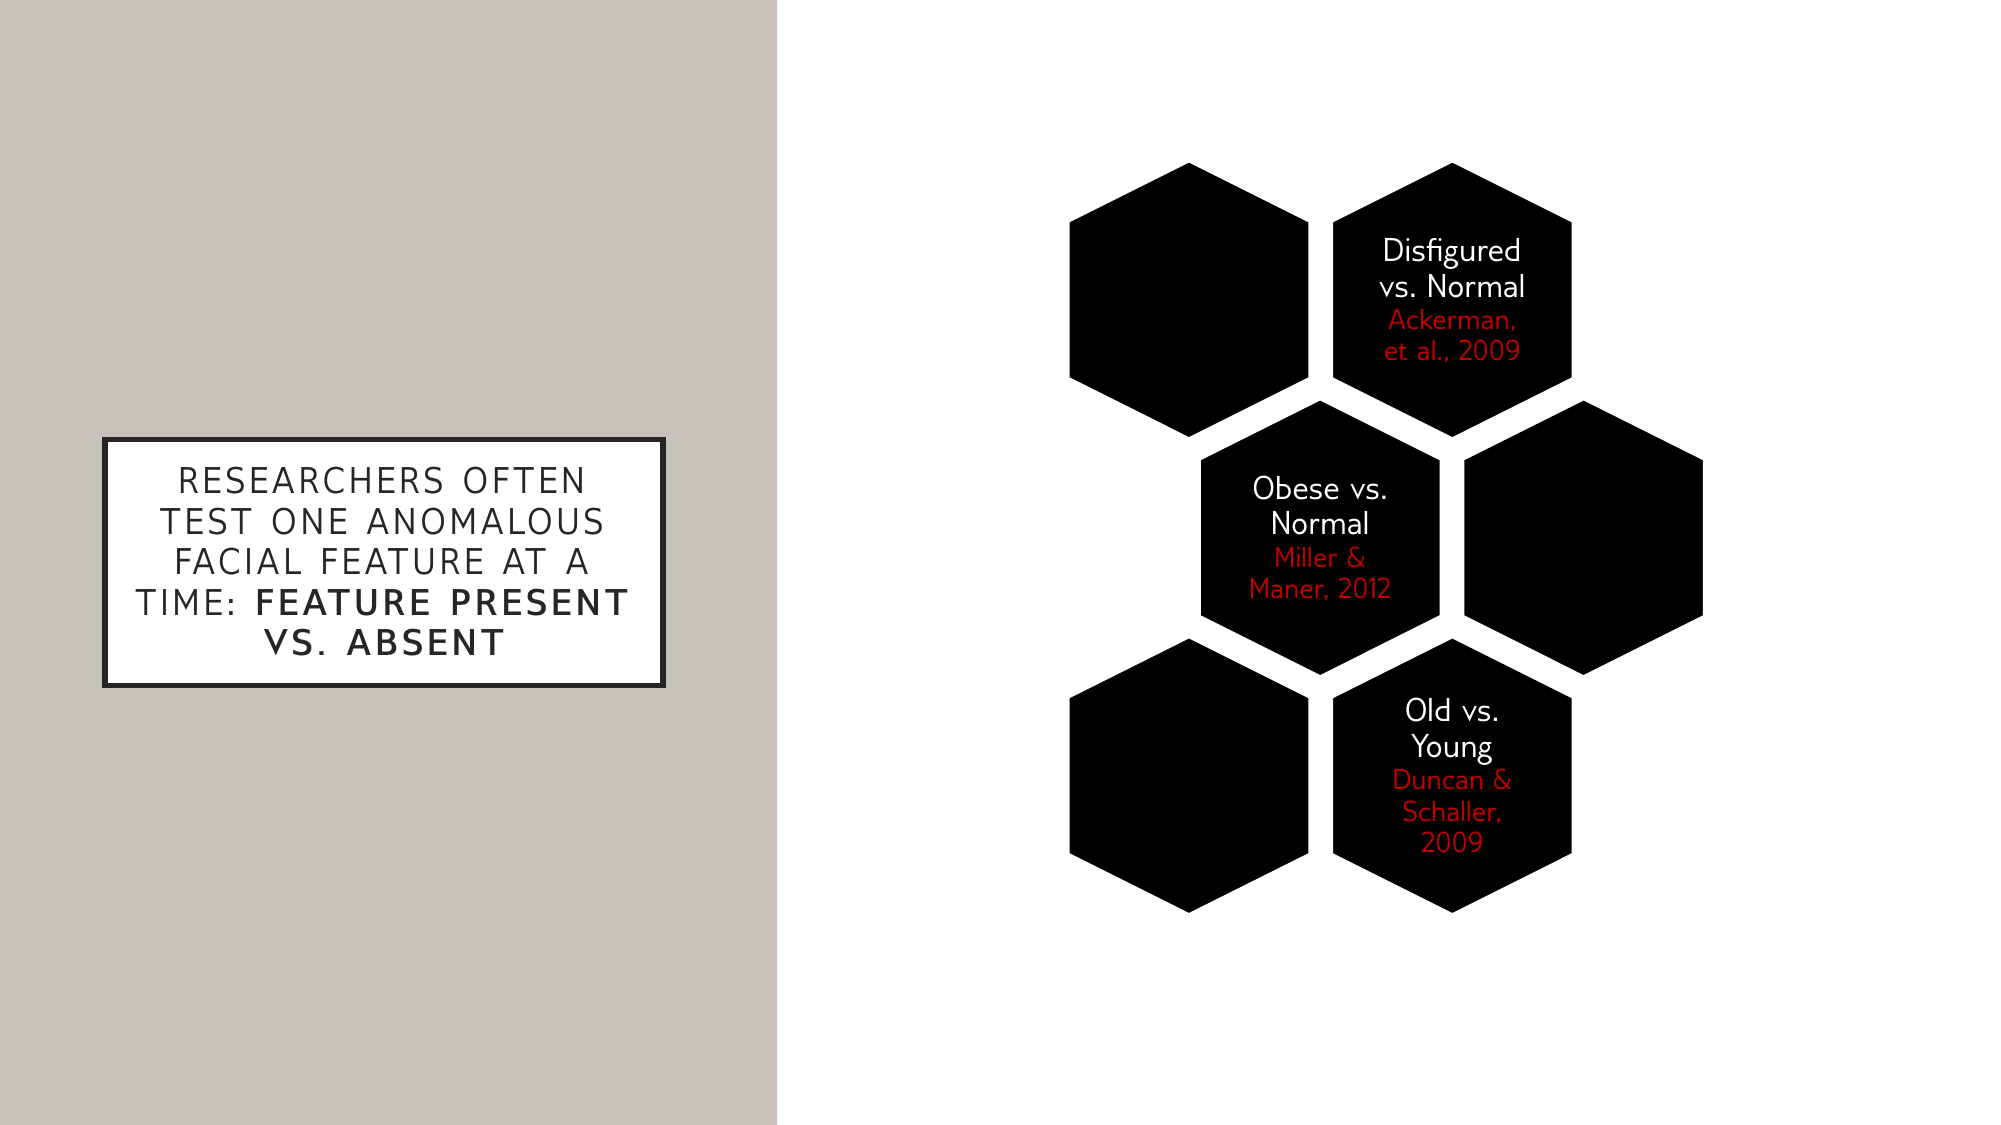

Disfigured vs. Normal Ackerman, et al., 2009

Obese vs. Normal Miller & Maner, 2012

Old vs. Young Duncan & Schaller, 2009

# researchers often test one anomalous facial feature at a time: feature present vs. absent